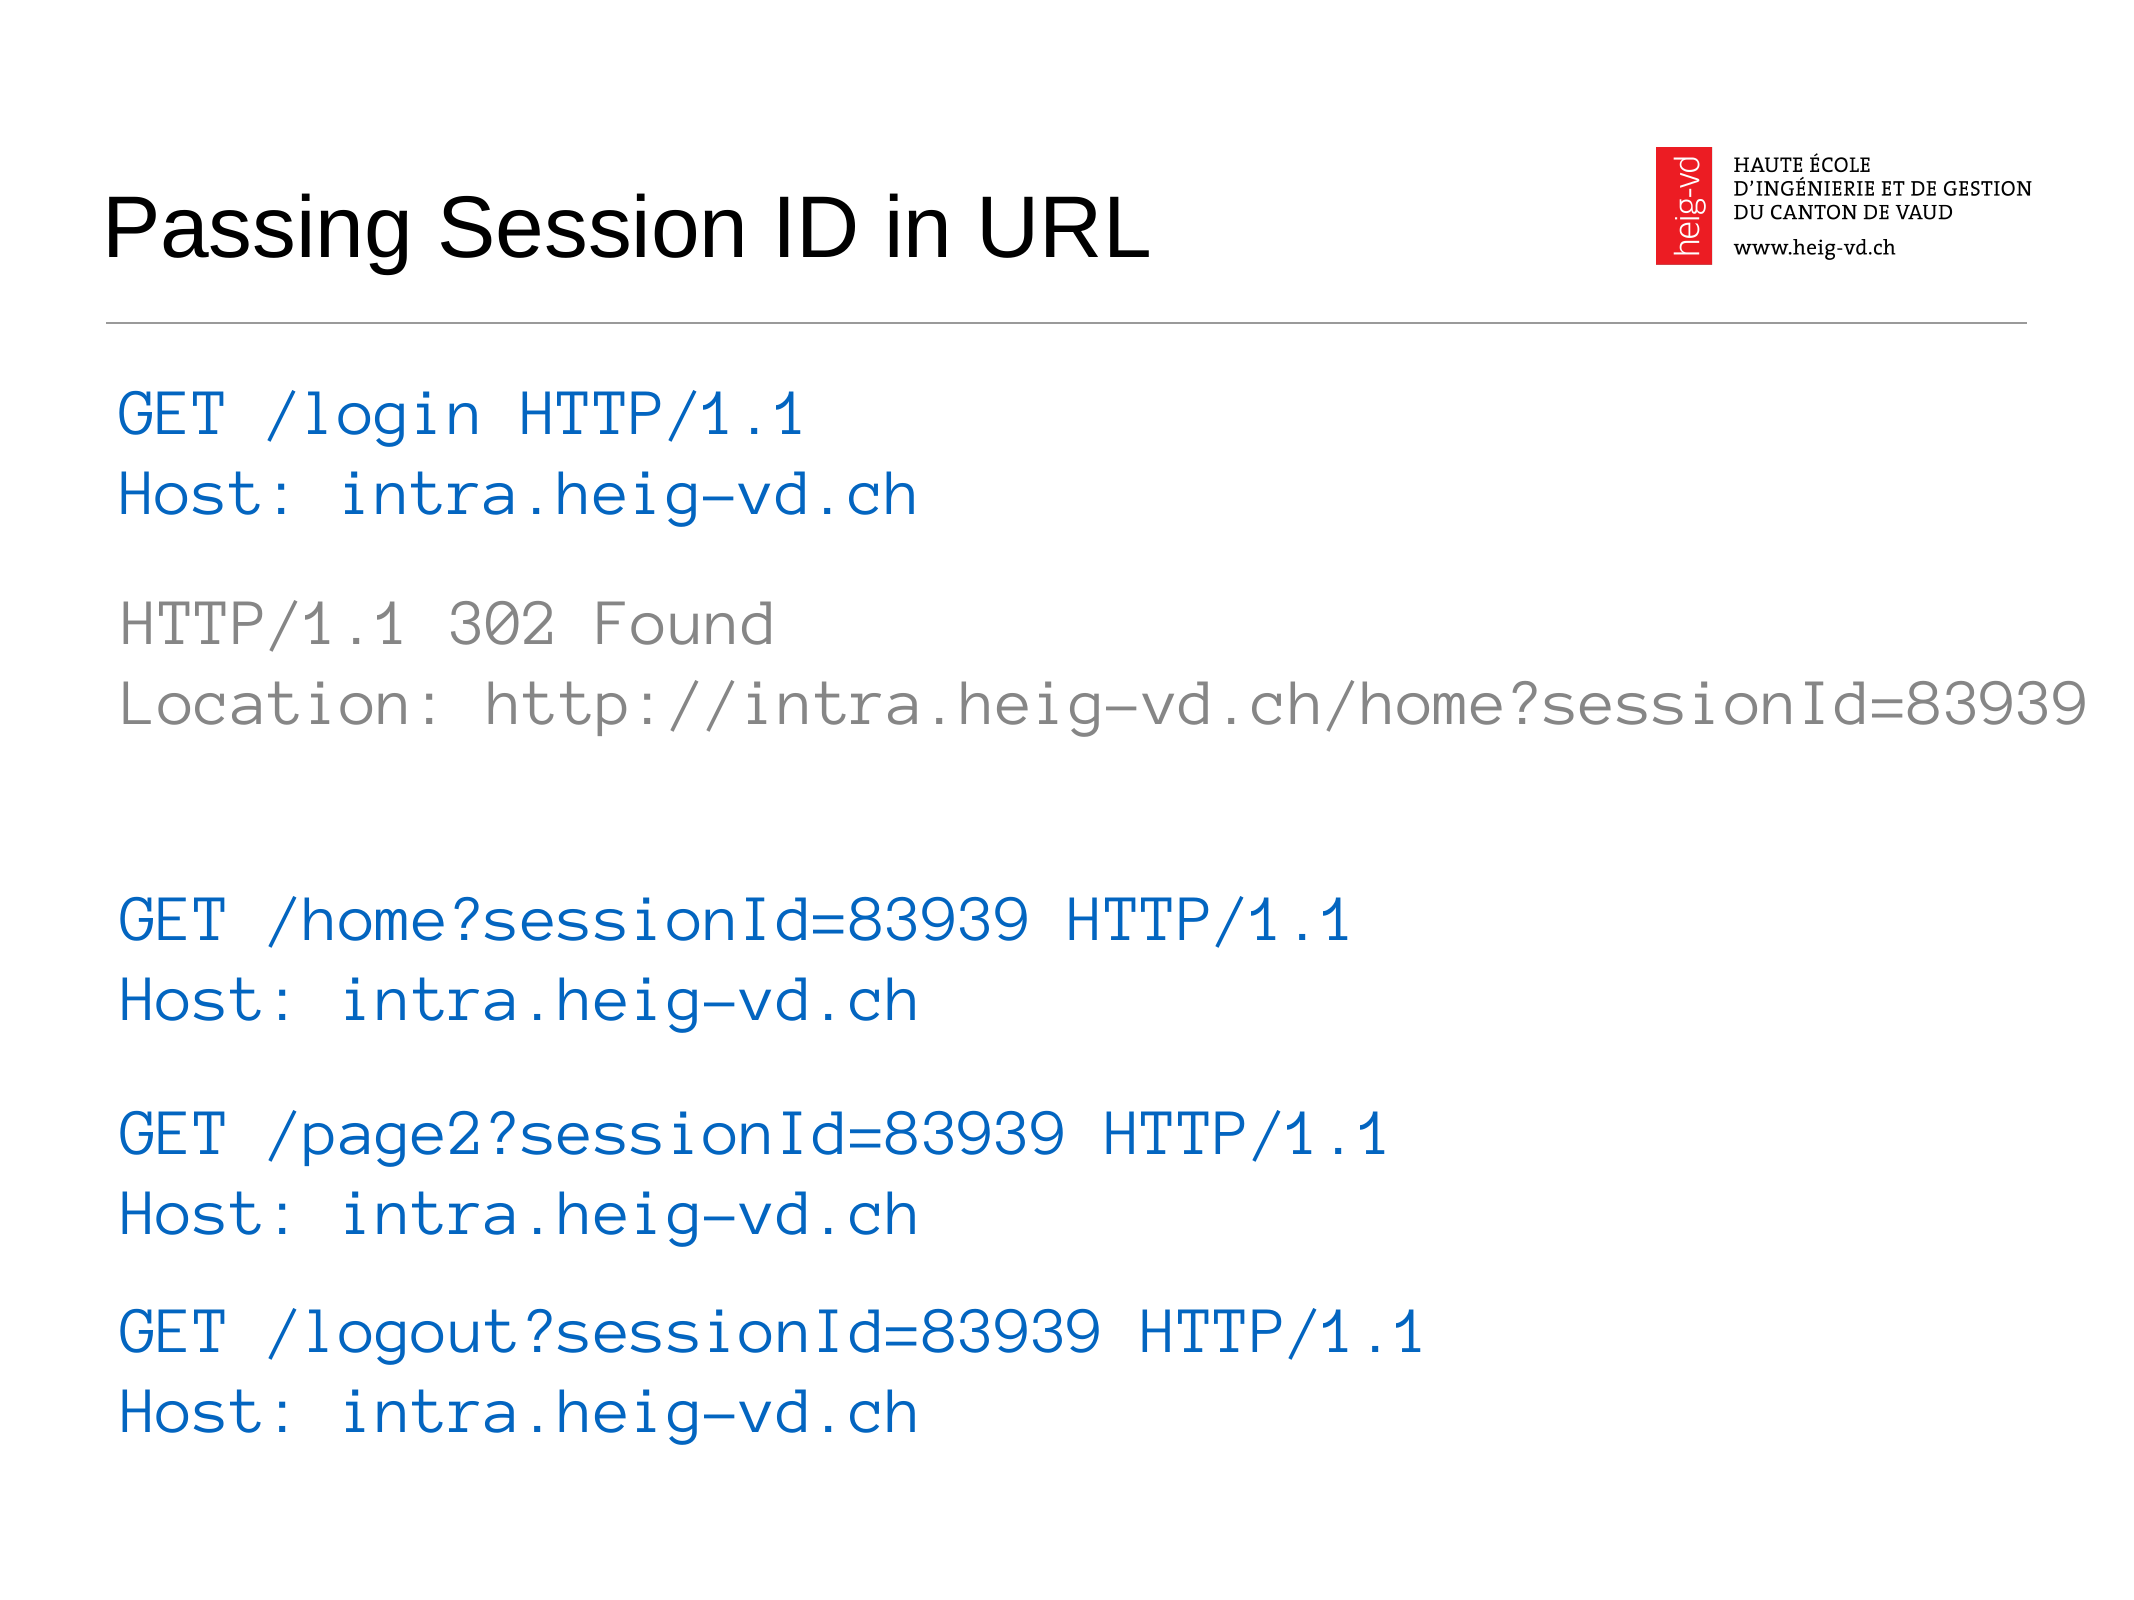

# Passing Session ID in URL
GET /login HTTP/1.1
Host: intra.heig-vd.ch
HTTP/1.1 302 Found
Location: http://intra.heig-vd.ch/home?sessionId=83939
GET /home?sessionId=83939 HTTP/1.1
Host: intra.heig-vd.ch
GET /page2?sessionId=83939 HTTP/1.1
Host: intra.heig-vd.ch
GET /logout?sessionId=83939 HTTP/1.1
Host: intra.heig-vd.ch